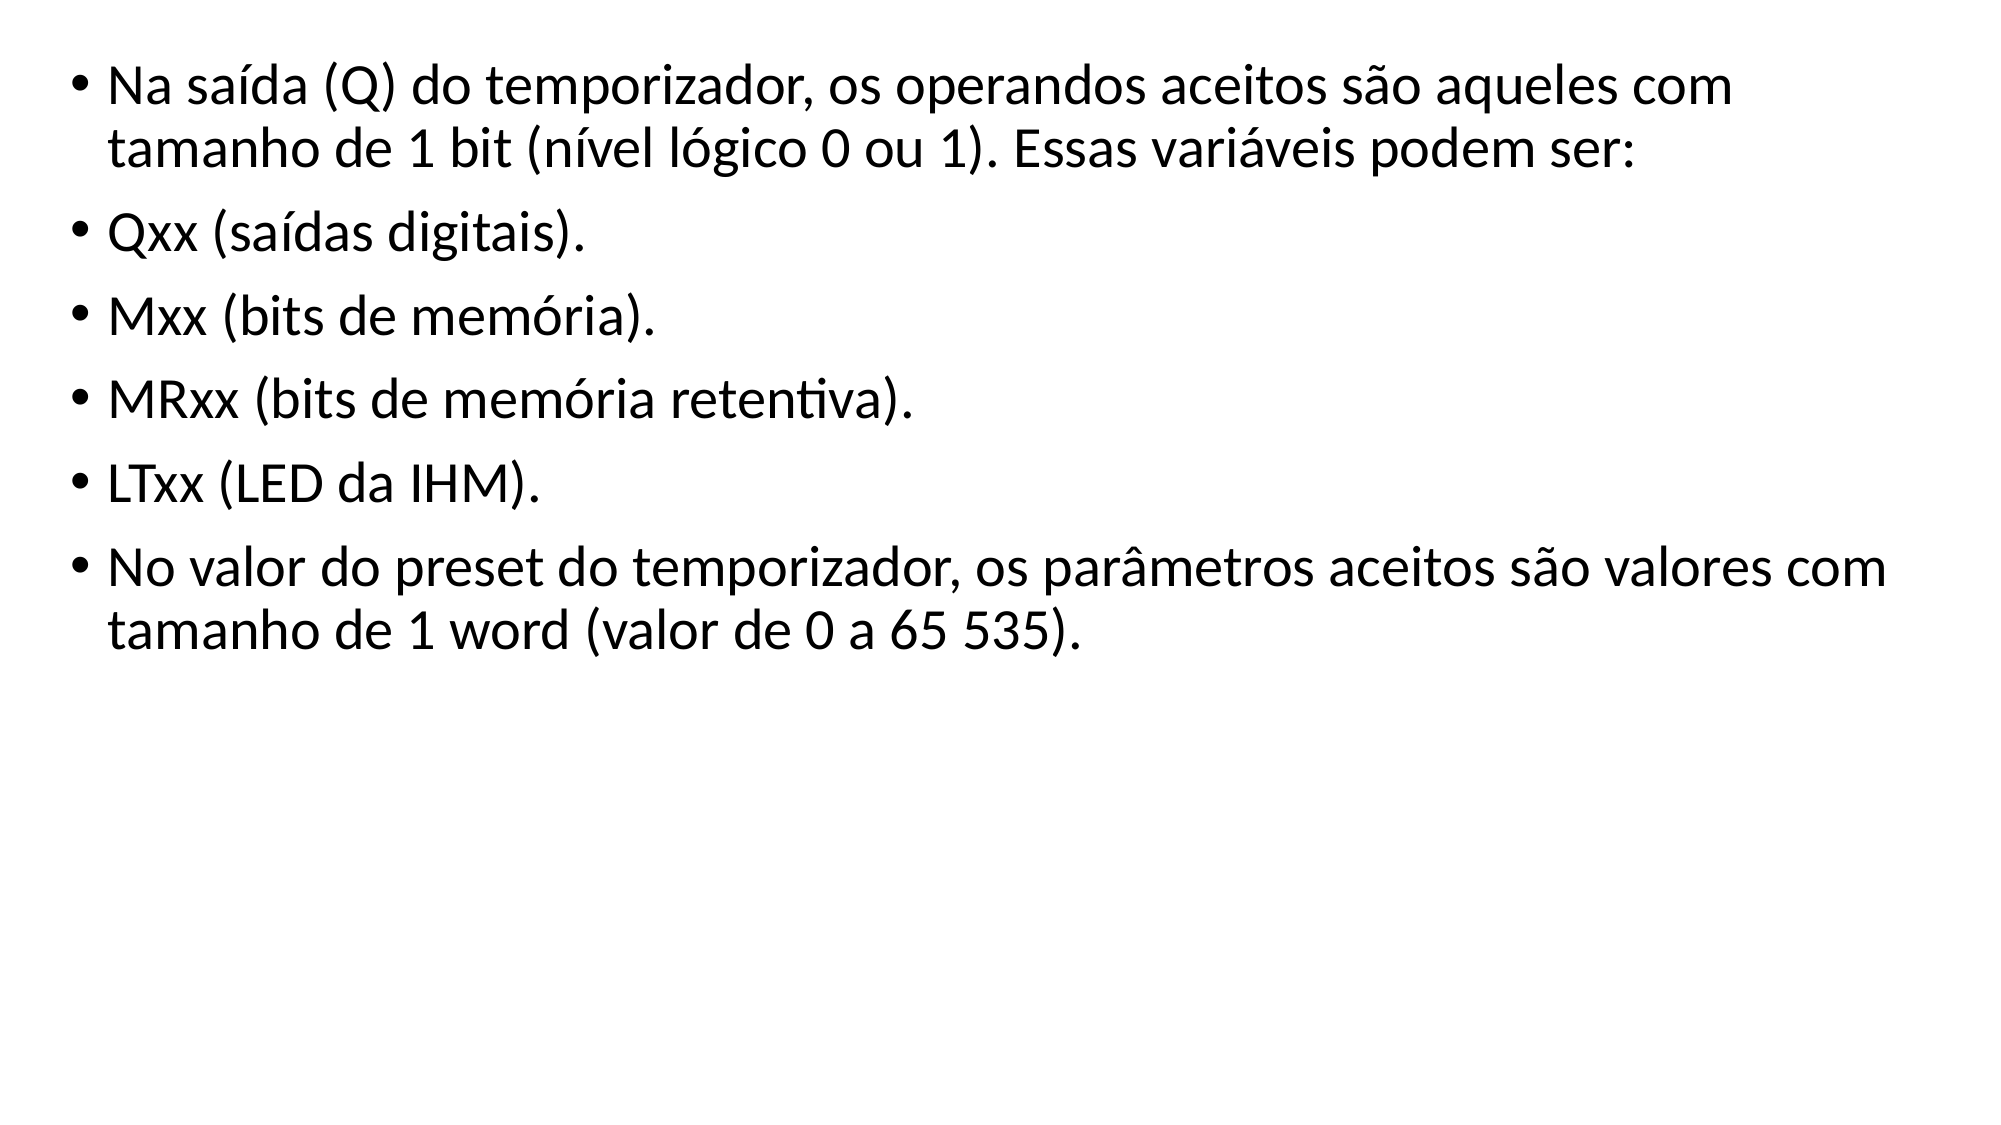

Na saída (Q) do temporizador, os operandos aceitos são aqueles com tamanho de 1 bit (nível lógico 0 ou 1). Essas variáveis podem ser:
Qxx (saídas digitais).
Mxx (bits de memória).
MRxx (bits de memória retentiva).
LTxx (LED da IHM).
No valor do preset do temporizador, os parâmetros aceitos são valores com tamanho de 1 word (valor de 0 a 65 535).